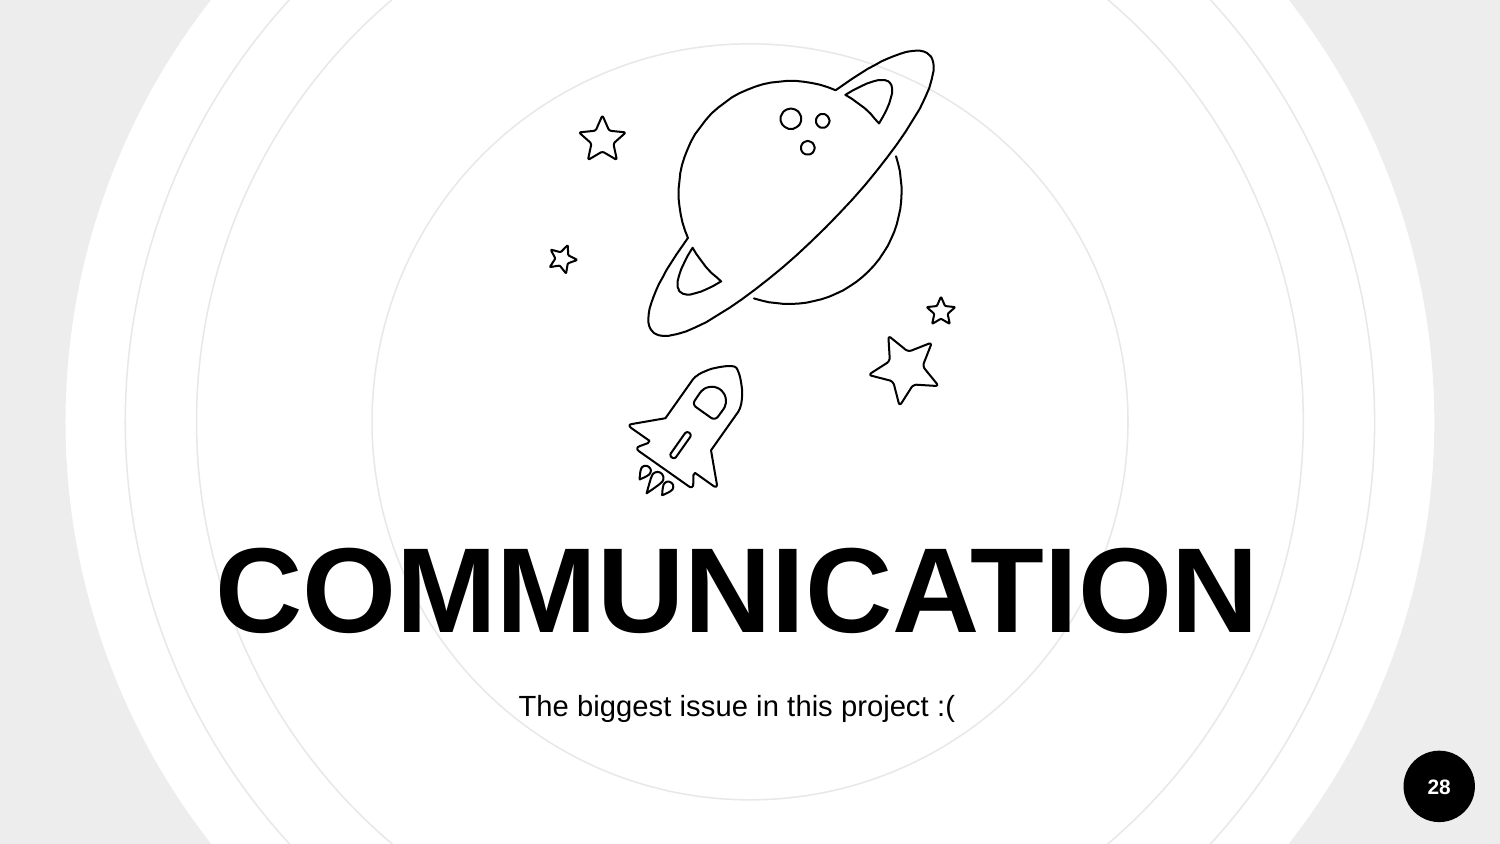

COMMUNICATION
The biggest issue in this project :(
28